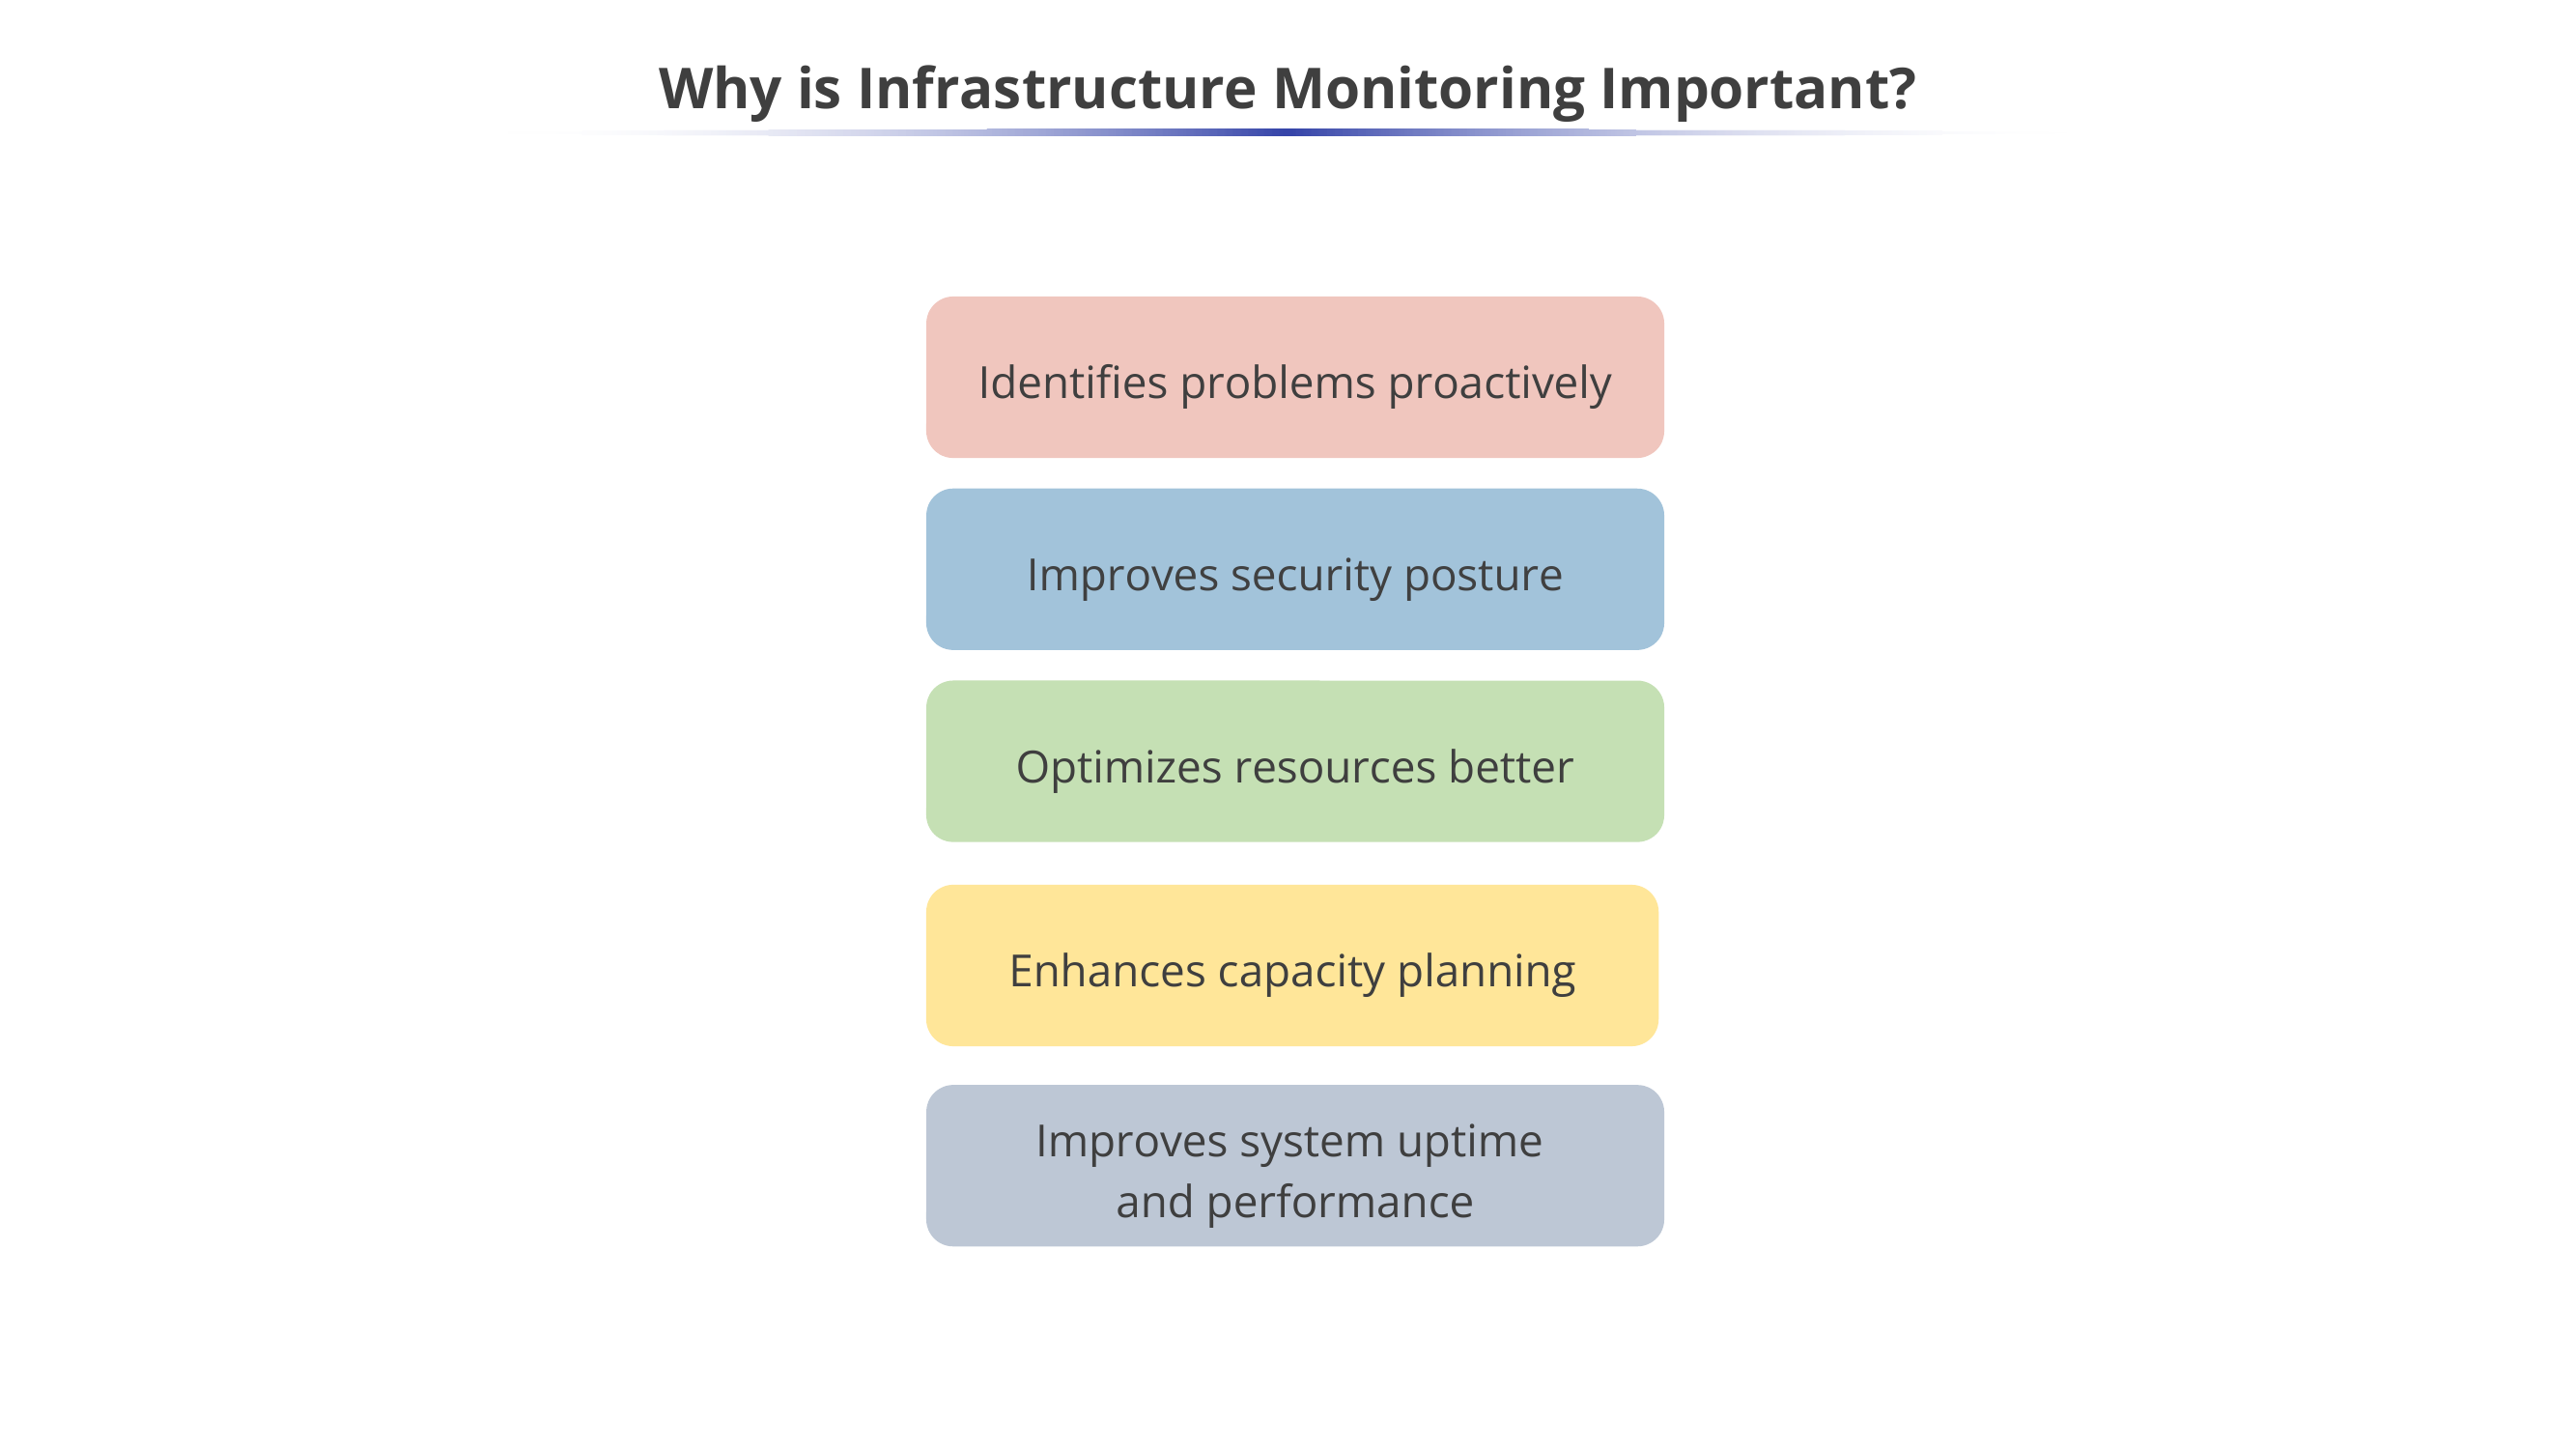

# Why is Infrastructure Monitoring Important?

Identifies problems proactively

Improves security posture

Optimizes resources better

Enhances capacity planning

Improves system uptime
and performance